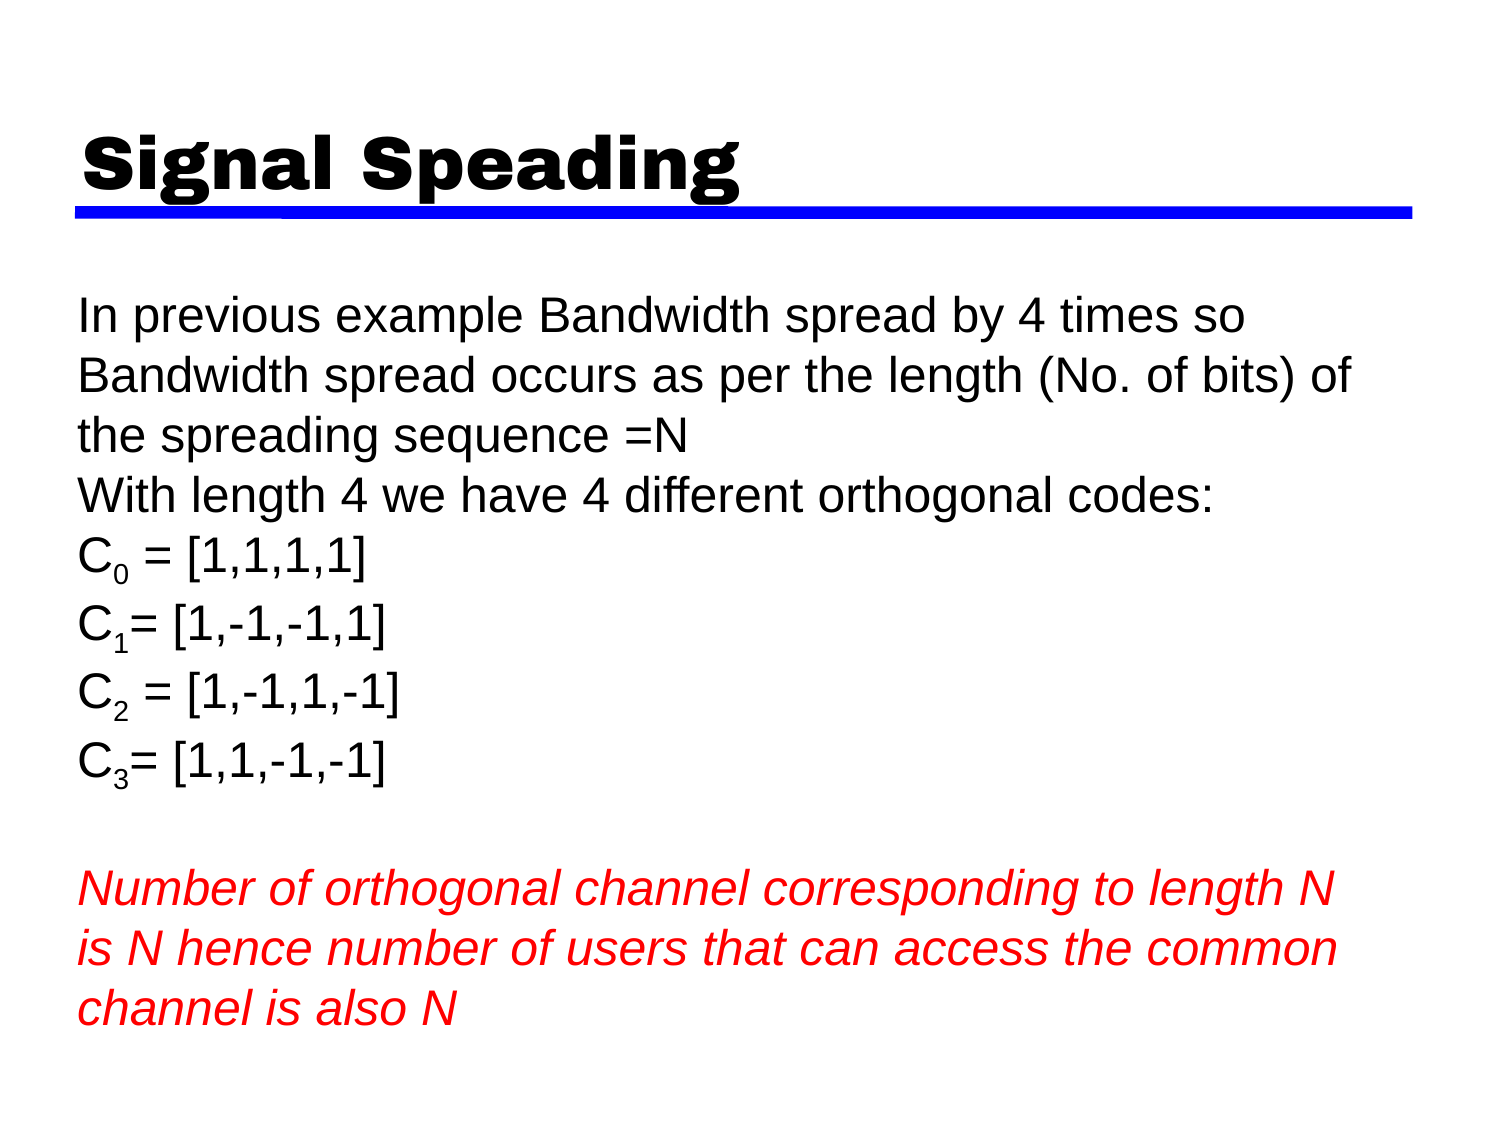

# Signal Speading
In previous example Bandwidth spread by 4 times so
Bandwidth spread occurs as per the length (No. of bits) of the spreading sequence =N
With length 4 we have 4 different orthogonal codes:
C0 = [1,1,1,1]
C1= [1,-1,-1,1]
C2 = [1,-1,1,-1]
C3= [1,1,-1,-1]

Number of orthogonal channel corresponding to length N is N hence number of users that can access the common channel is also N